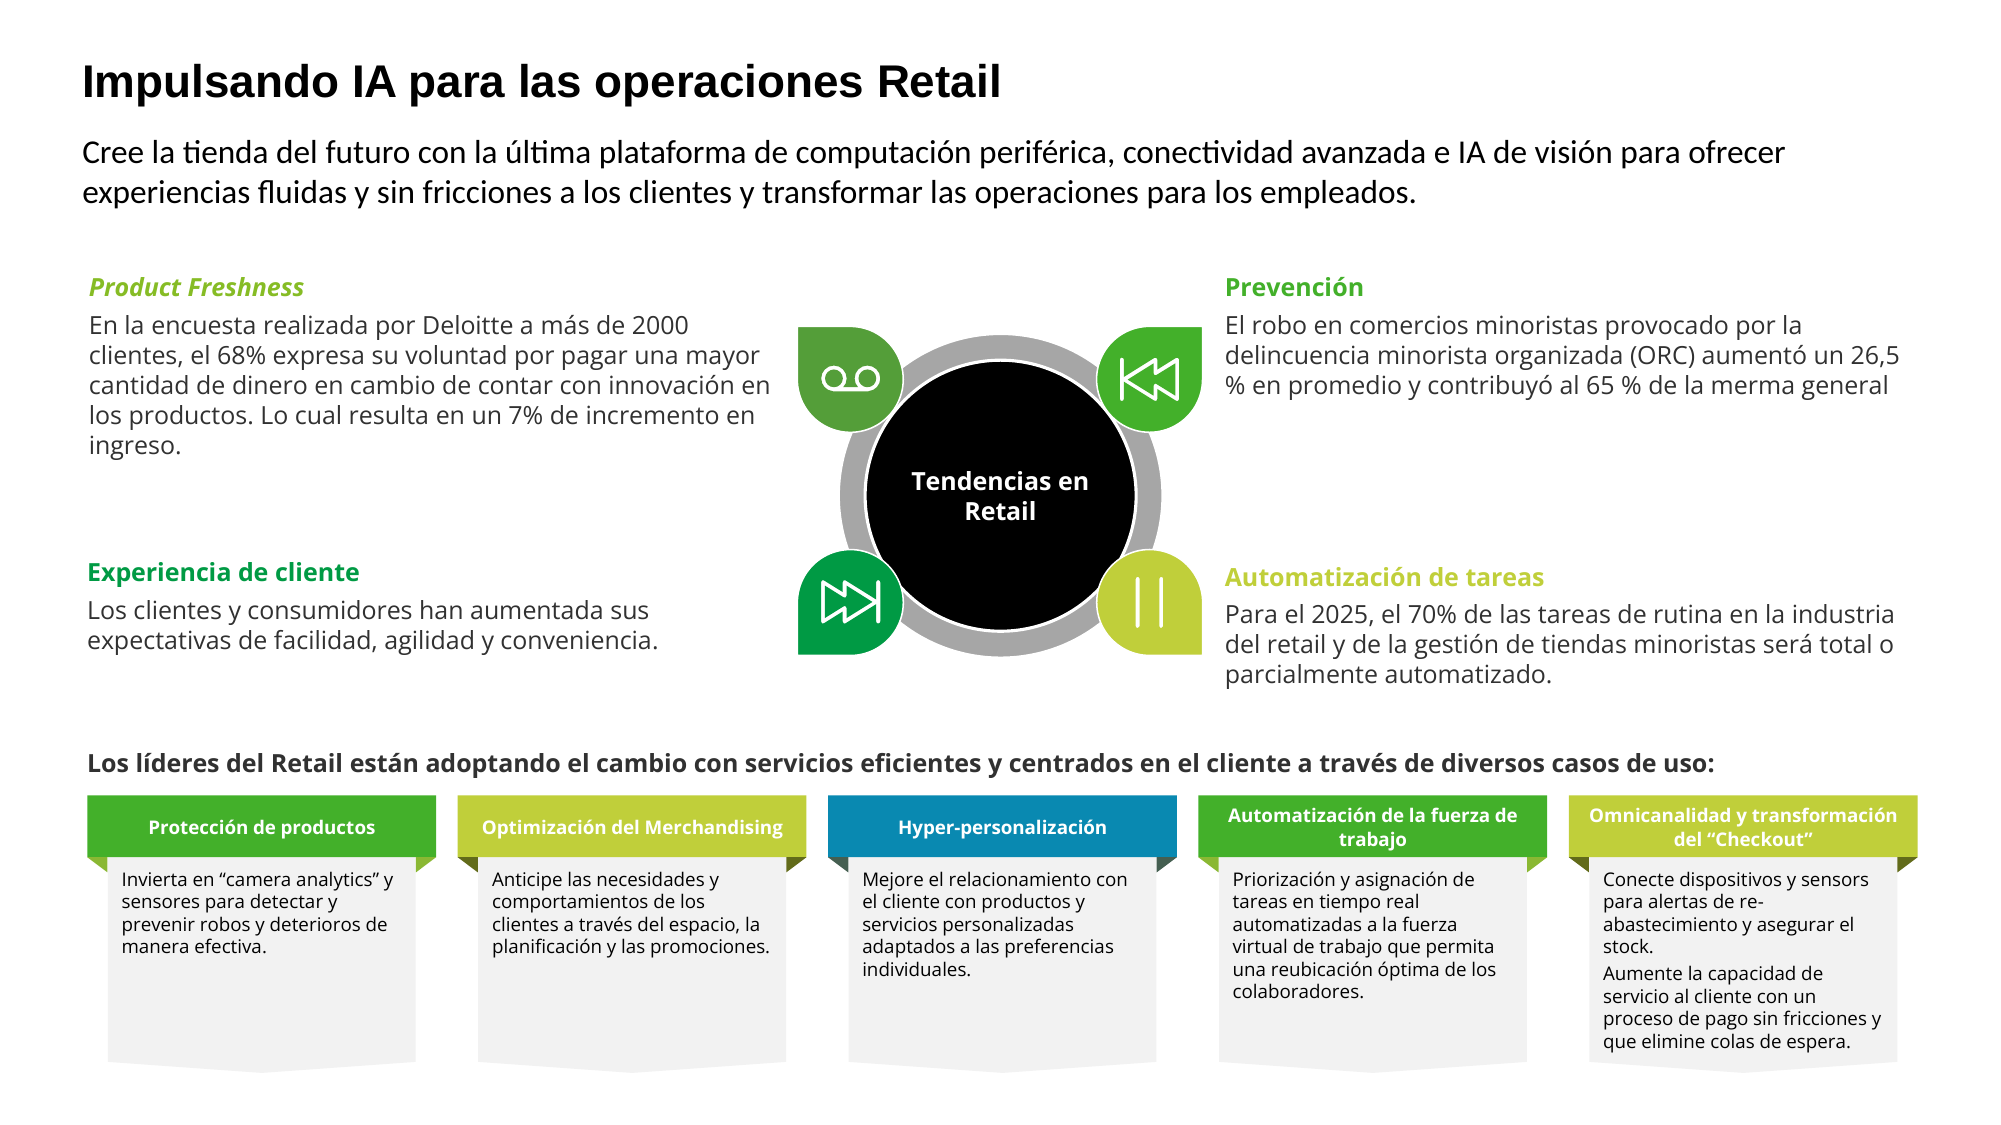

# Impulsando IA para las operaciones Retail
Cree la tienda del futuro con la última plataforma de computación periférica, conectividad avanzada e IA de visión para ofrecer experiencias fluidas y sin fricciones a los clientes y transformar las operaciones para los empleados.
Product Freshness
Prevención
En la encuesta realizada por Deloitte a más de 2000 clientes, el 68% expresa su voluntad por pagar una mayor cantidad de dinero en cambio de contar con innovación en los productos. Lo cual resulta en un 7% de incremento en ingreso.

El robo en comercios minoristas provocado por la delincuencia minorista organizada (ORC) aumentó un 26,5 % en promedio y contribuyó al 65 % de la merma general

Tendencias en Retail

Experiencia de cliente
Automatización de tareas
Los clientes y consumidores han aumentada sus expectativas de facilidad, agilidad y conveniencia.

Para el 2025, el 70% de las tareas de rutina en la industria del retail y de la gestión de tiendas minoristas será total o parcialmente automatizado.
Los líderes del Retail están adoptando el cambio con servicios eficientes y centrados en el cliente a través de diversos casos de uso:

Protección de productos

Invierta en “camera analytics” y sensores para detectar y prevenir robos y deterioros de manera efectiva.

Optimización del Merchandising

Anticipe las necesidades y comportamientos de los clientes a través del espacio, la planificación y las promociones.

Hyper-personalización

Mejore el relacionamiento con el cliente con productos y servicios personalizadas adaptados a las preferencias individuales.

Automatización de la fuerza de trabajo

Priorización y asignación de tareas en tiempo real automatizadas a la fuerza virtual de trabajo que permita una reubicación óptima de los colaboradores.

Omnicanalidad y transformación del “Checkout”

Conecte dispositivos y sensors para alertas de re-abastecimiento y asegurar el stock.
Aumente la capacidad de servicio al cliente con un proceso de pago sin fricciones y que elimine colas de espera.